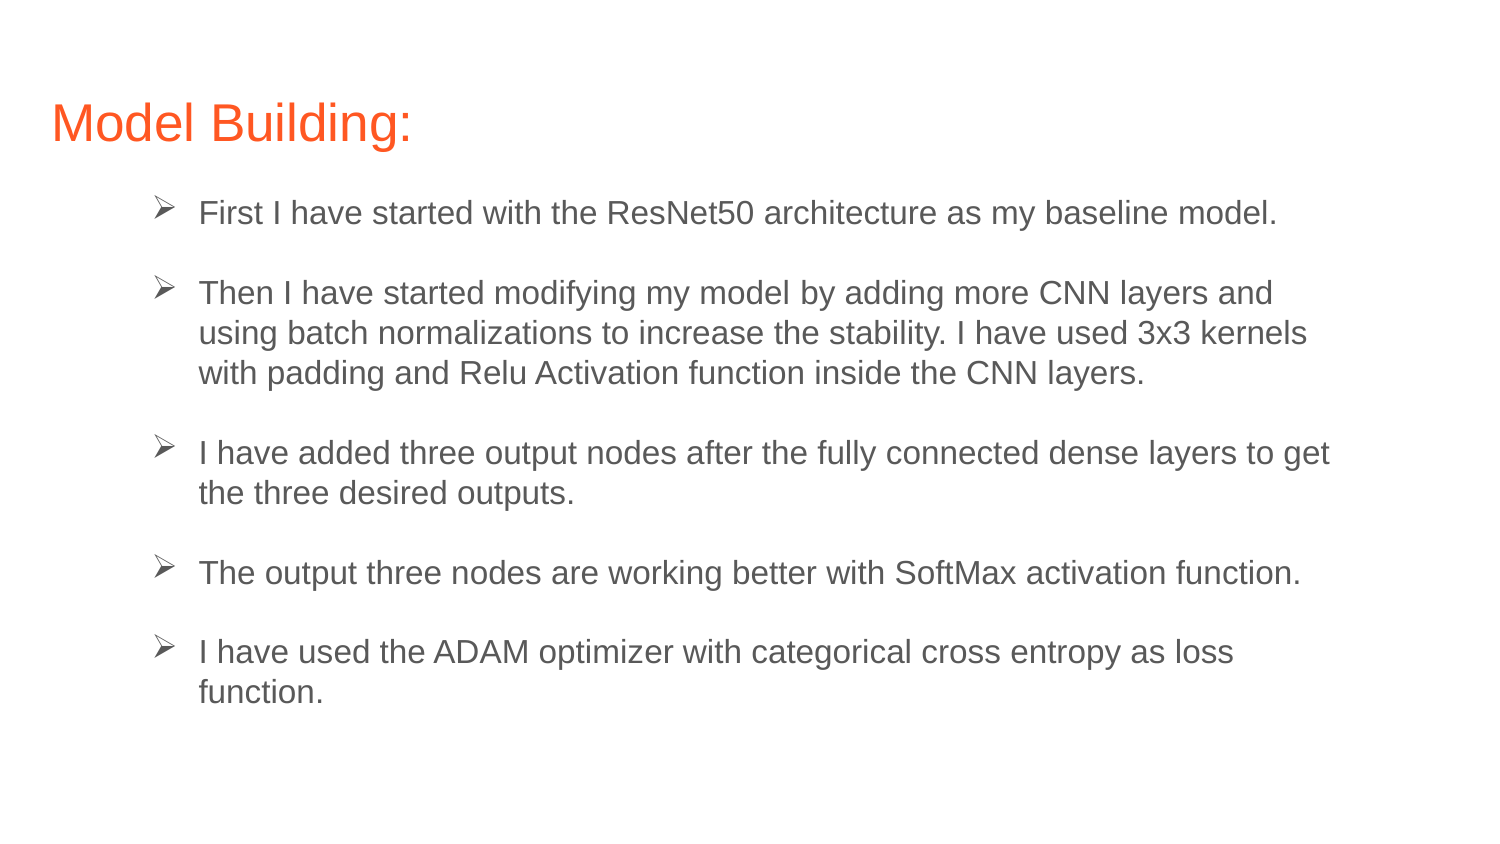

# Model Building:

First I have started with the ResNet50 architecture as my baseline model.

Then I have started modifying my model by adding more CNN layers and using batch normalizations to increase the stability. I have used 3x3 kernels with padding and Relu Activation function inside the CNN layers.

I have added three output nodes after the fully connected dense layers to get the three desired outputs.

The output three nodes are working better with SoftMax activation function.

I have used the ADAM optimizer with categorical cross entropy as loss function.